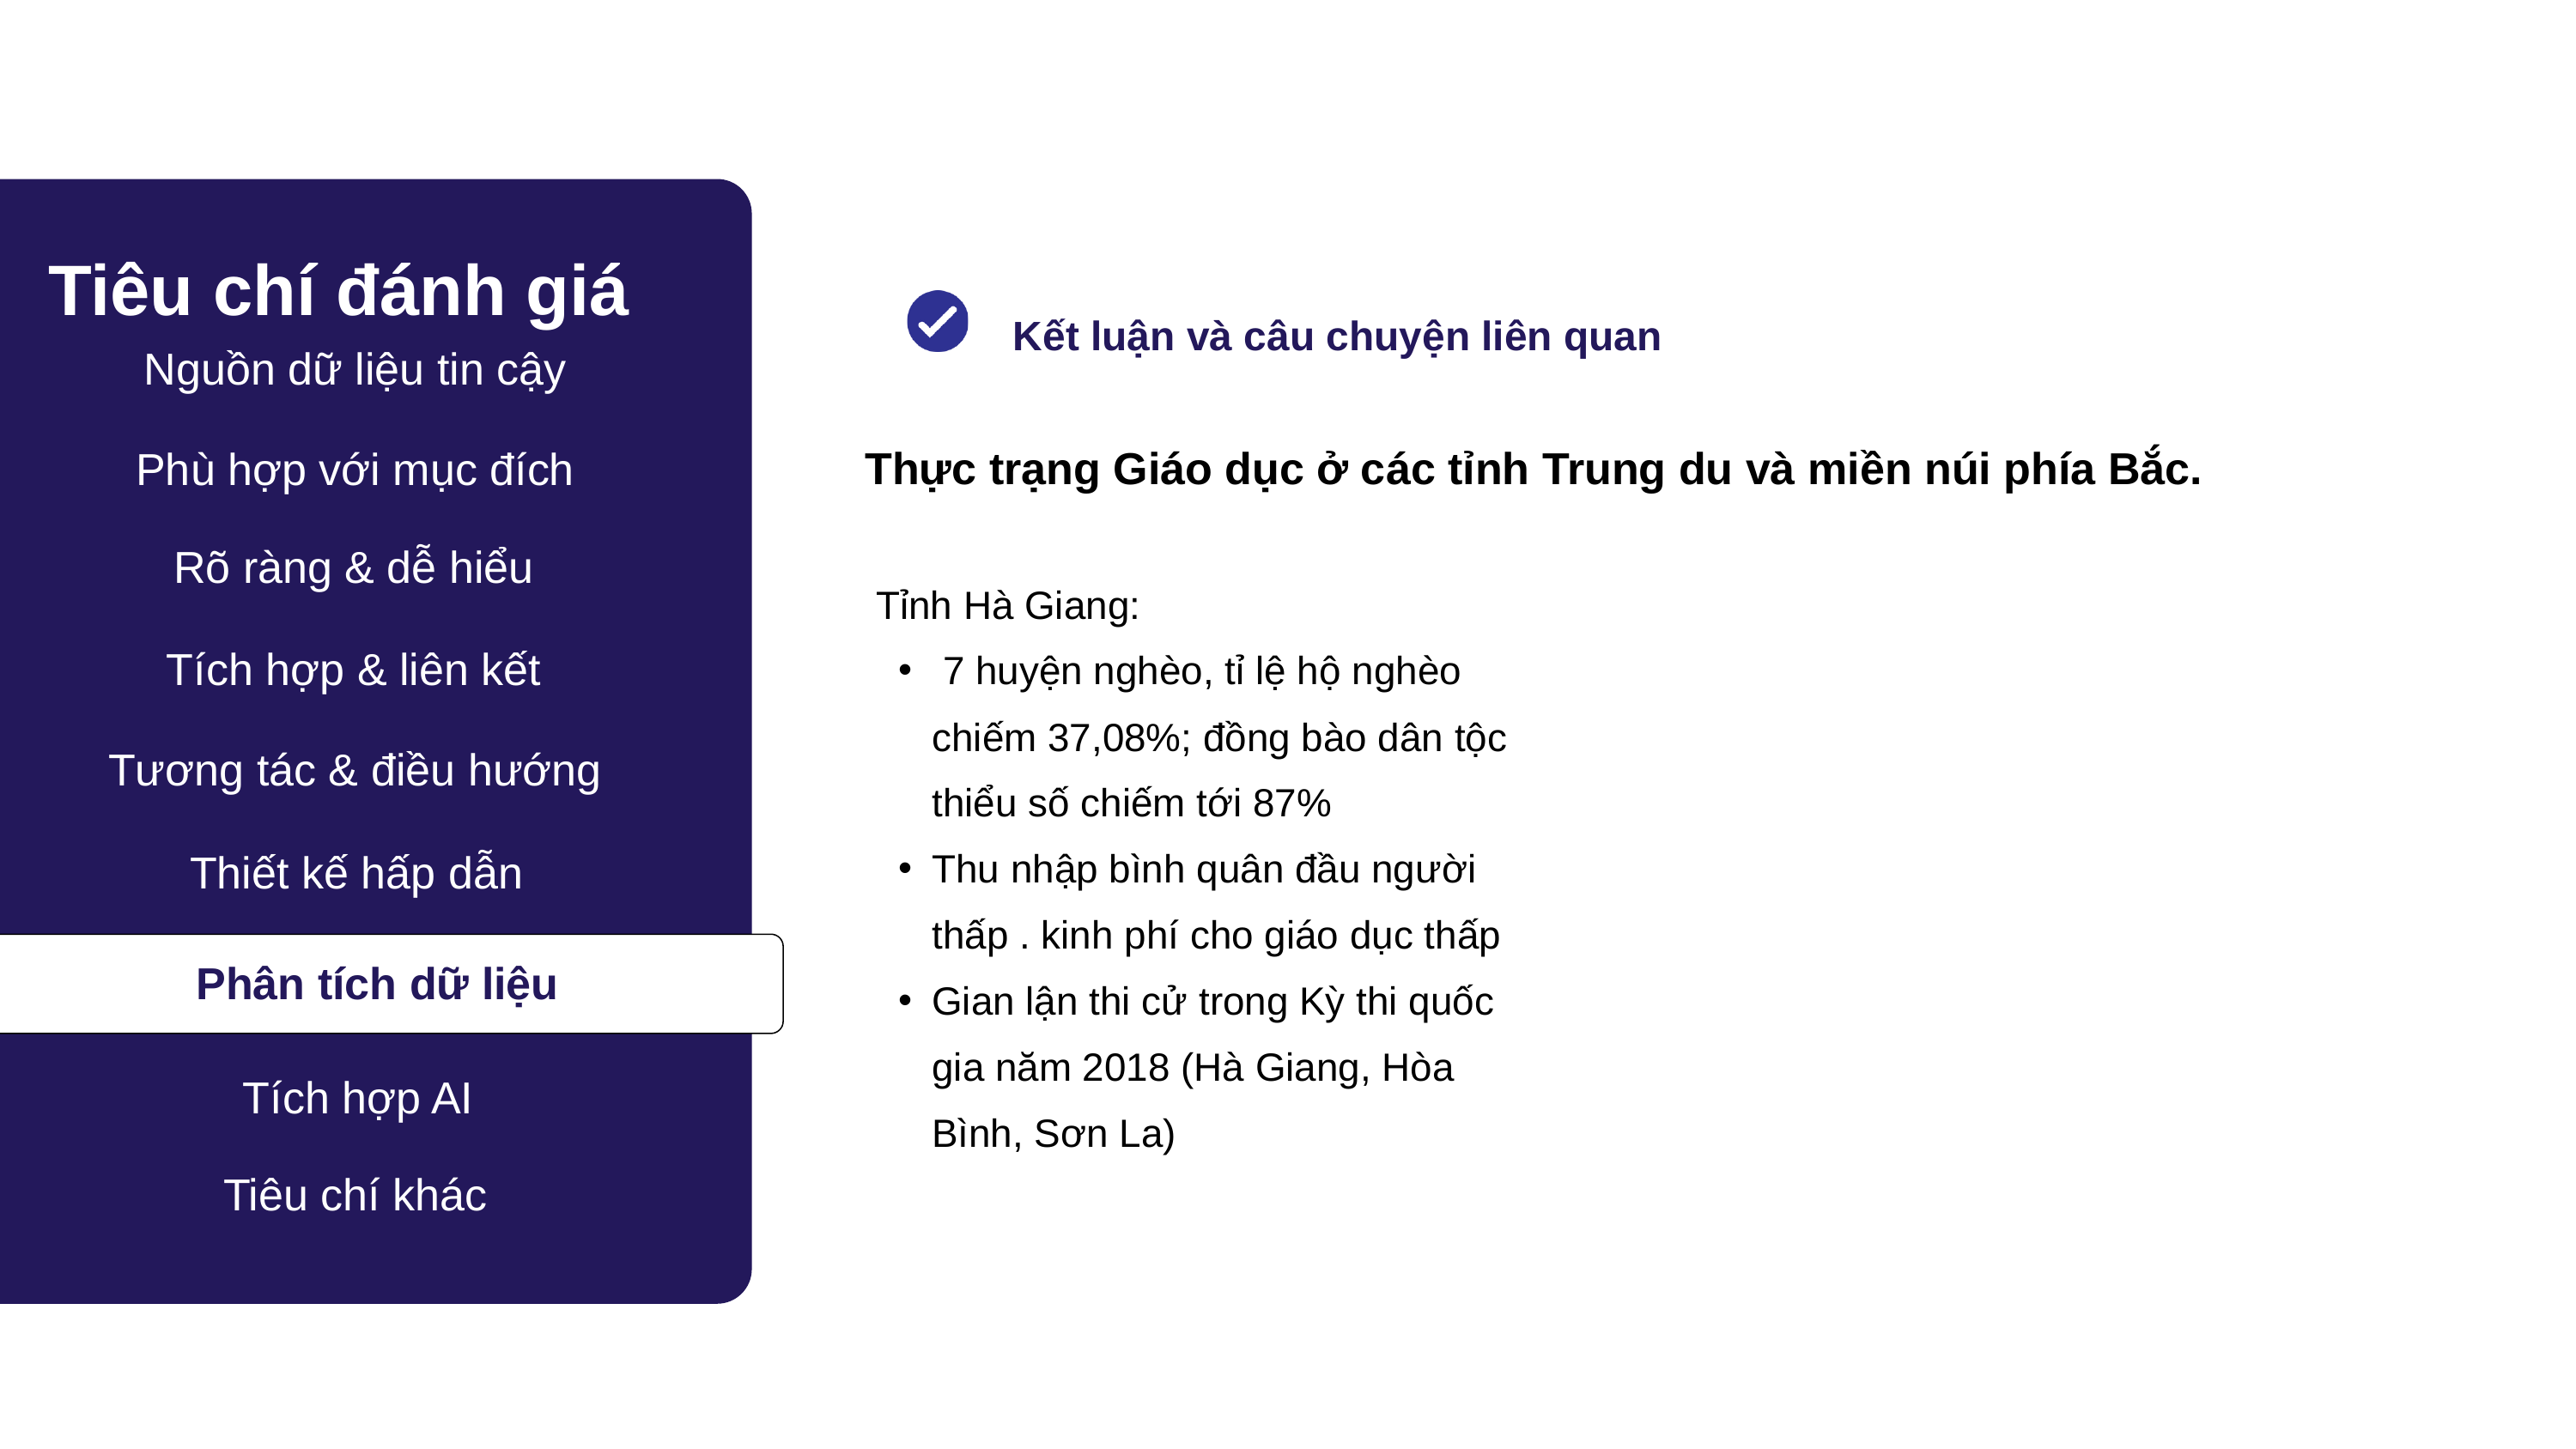

a
Tiêu chí đánh giá
Kết luận và câu chuyện liên quan

Nguồn dữ liệu tin cậy

Phù hợp với mục đích
Thực trạng Giáo dục ở các tỉnh Trung du và miền núi phía Bắc.

Rõ ràng & dễ hiểu
 Tỉnh Hà Giang:
 7 huyện nghèo, tỉ lệ hộ nghèo chiếm 37,08%; đồng bào dân tộc thiểu số chiếm tới 87%
Thu nhập bình quân đầu người thấp . kinh phí cho giáo dục thấp
Gian lận thi cử trong Kỳ thi quốc gia năm 2018 (Hà Giang, Hòa Bình, Sơn La)

Tích hợp & liên kết

Tương tác & điều hướng

Thiết kế hấp dẫn

Phân tích dữ liệu

Phân tích dữ liệu

Tích hợp AI

Tiêu chí khác